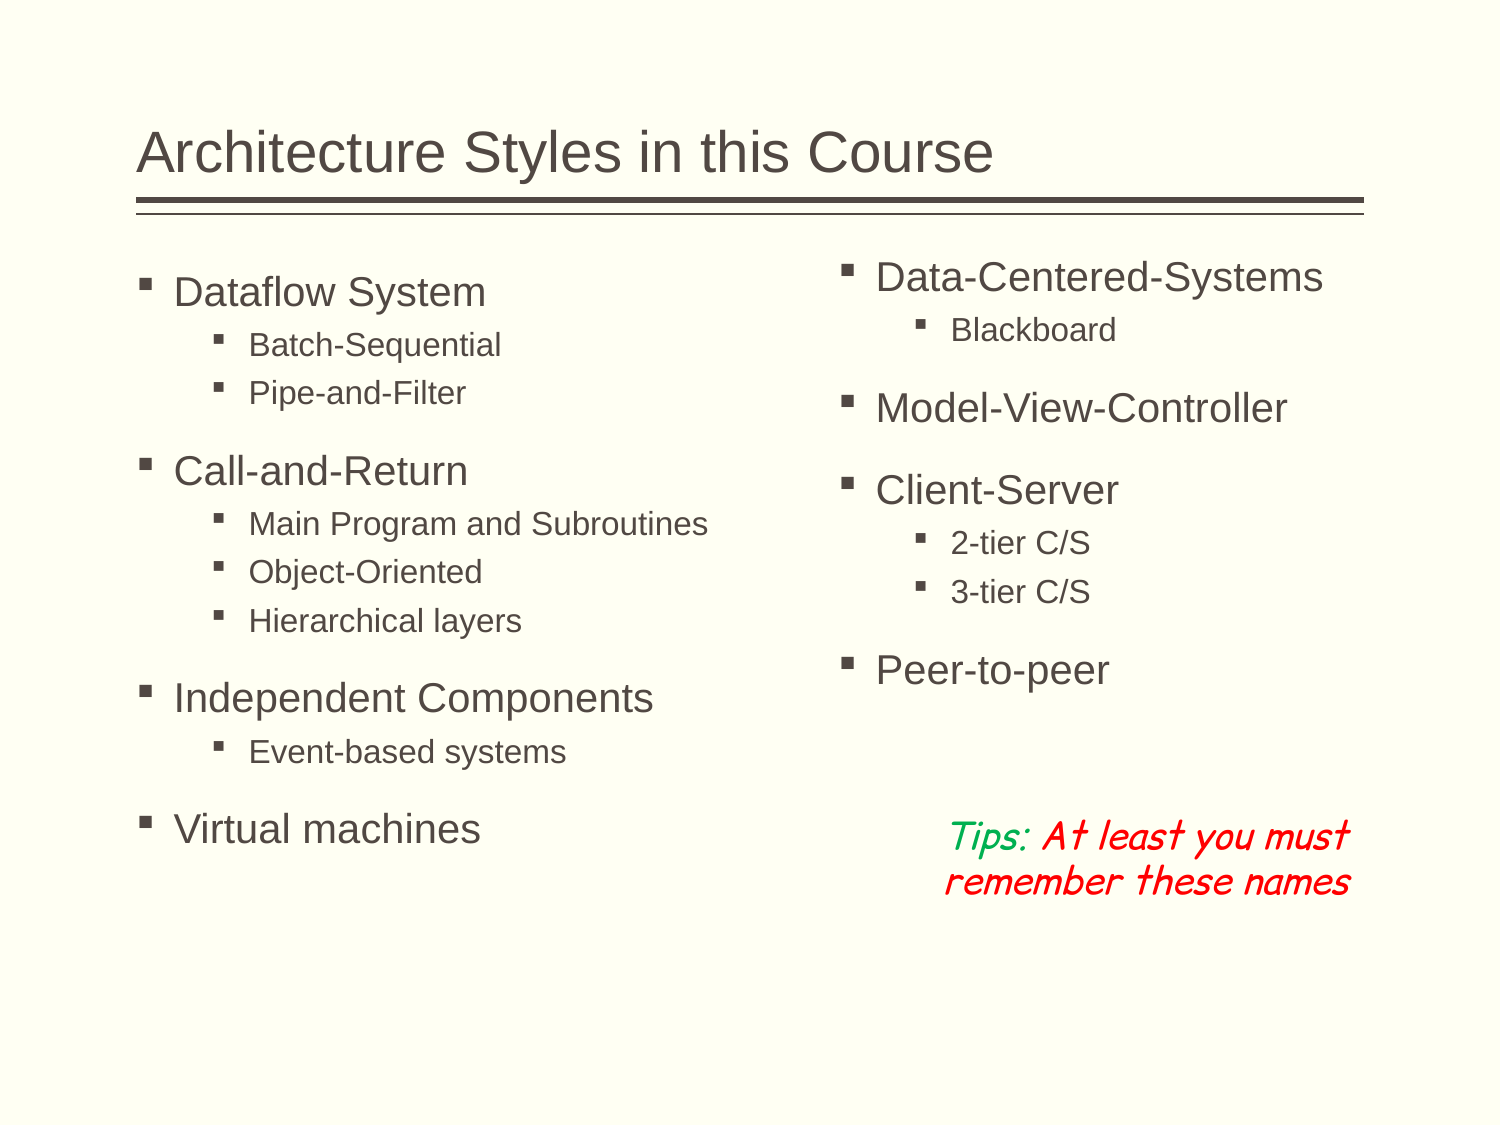

# Architecture Styles in this Course
Data-Centered-Systems
Blackboard
Model-View-Controller
Client-Server
2-tier C/S
3-tier C/S
Peer-to-peer

Dataflow System
Batch-Sequential
Pipe-and-Filter
Call-and-Return
Main Program and Subroutines
Object-Oriented
Hierarchical layers
Independent Components
Event-based systems
Virtual machines

Tips: At least you must remember these names